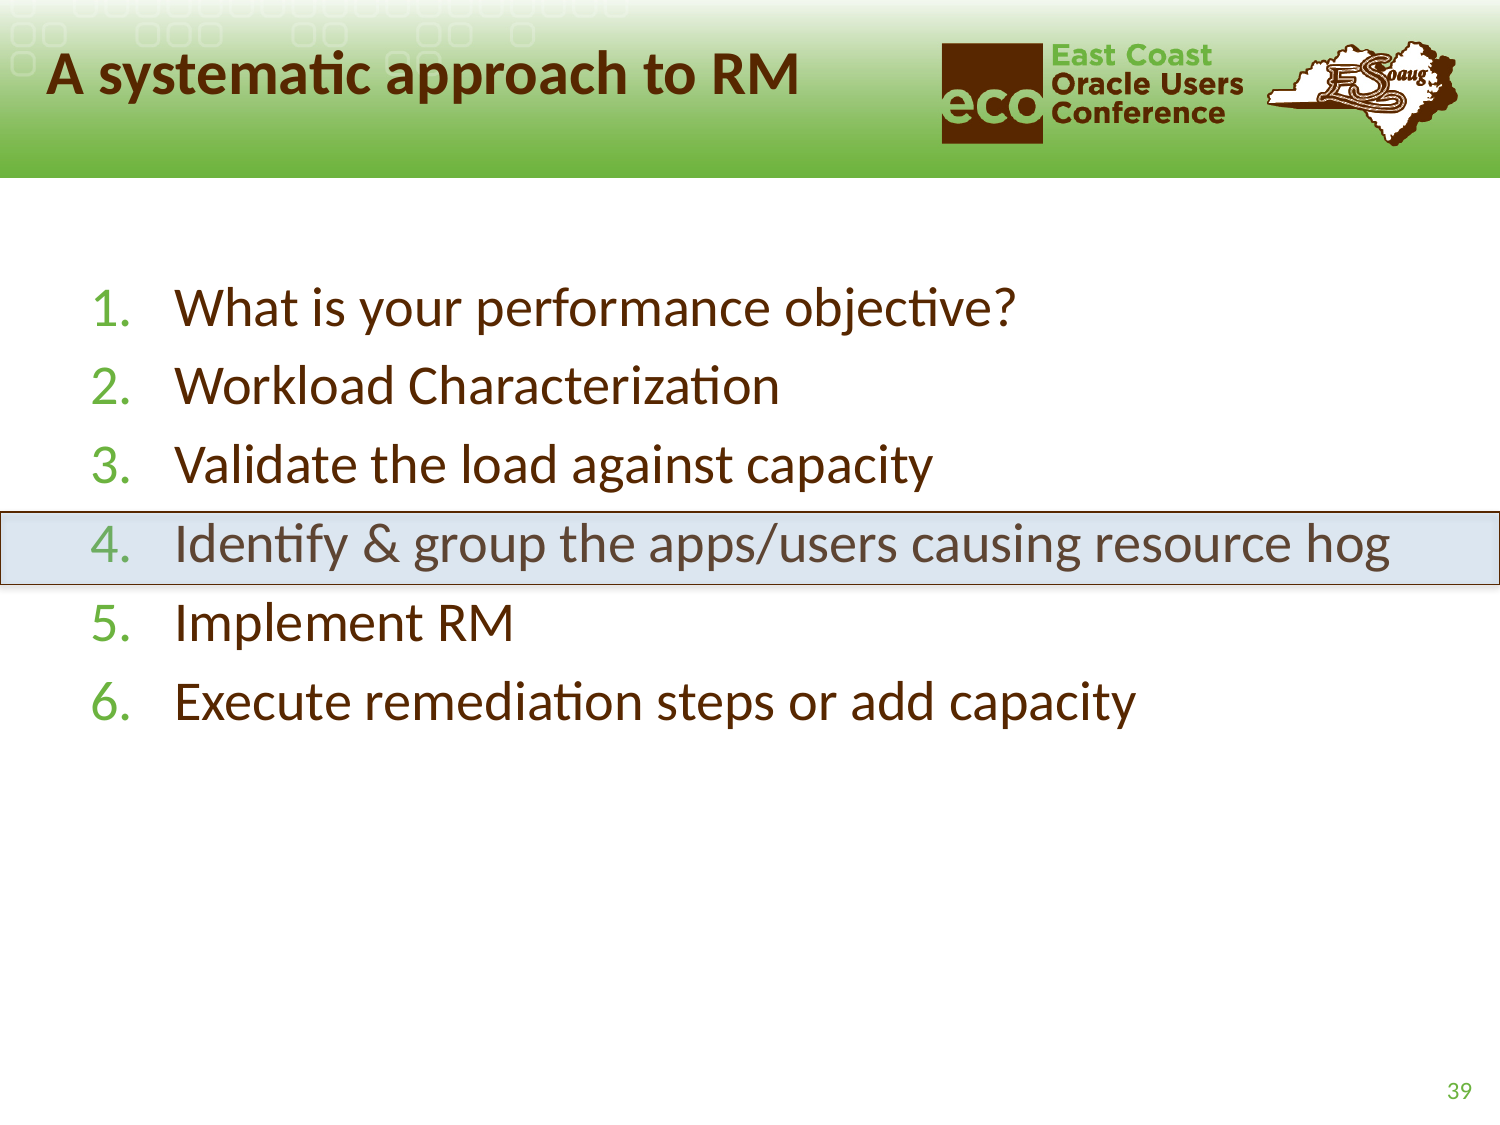

# A systematic approach to RM
What is your performance objective?
Workload Characterization
Validate the load against capacity
Identify & group the apps/users causing resource hog
Implement RM
Execute remediation steps or add capacity

39